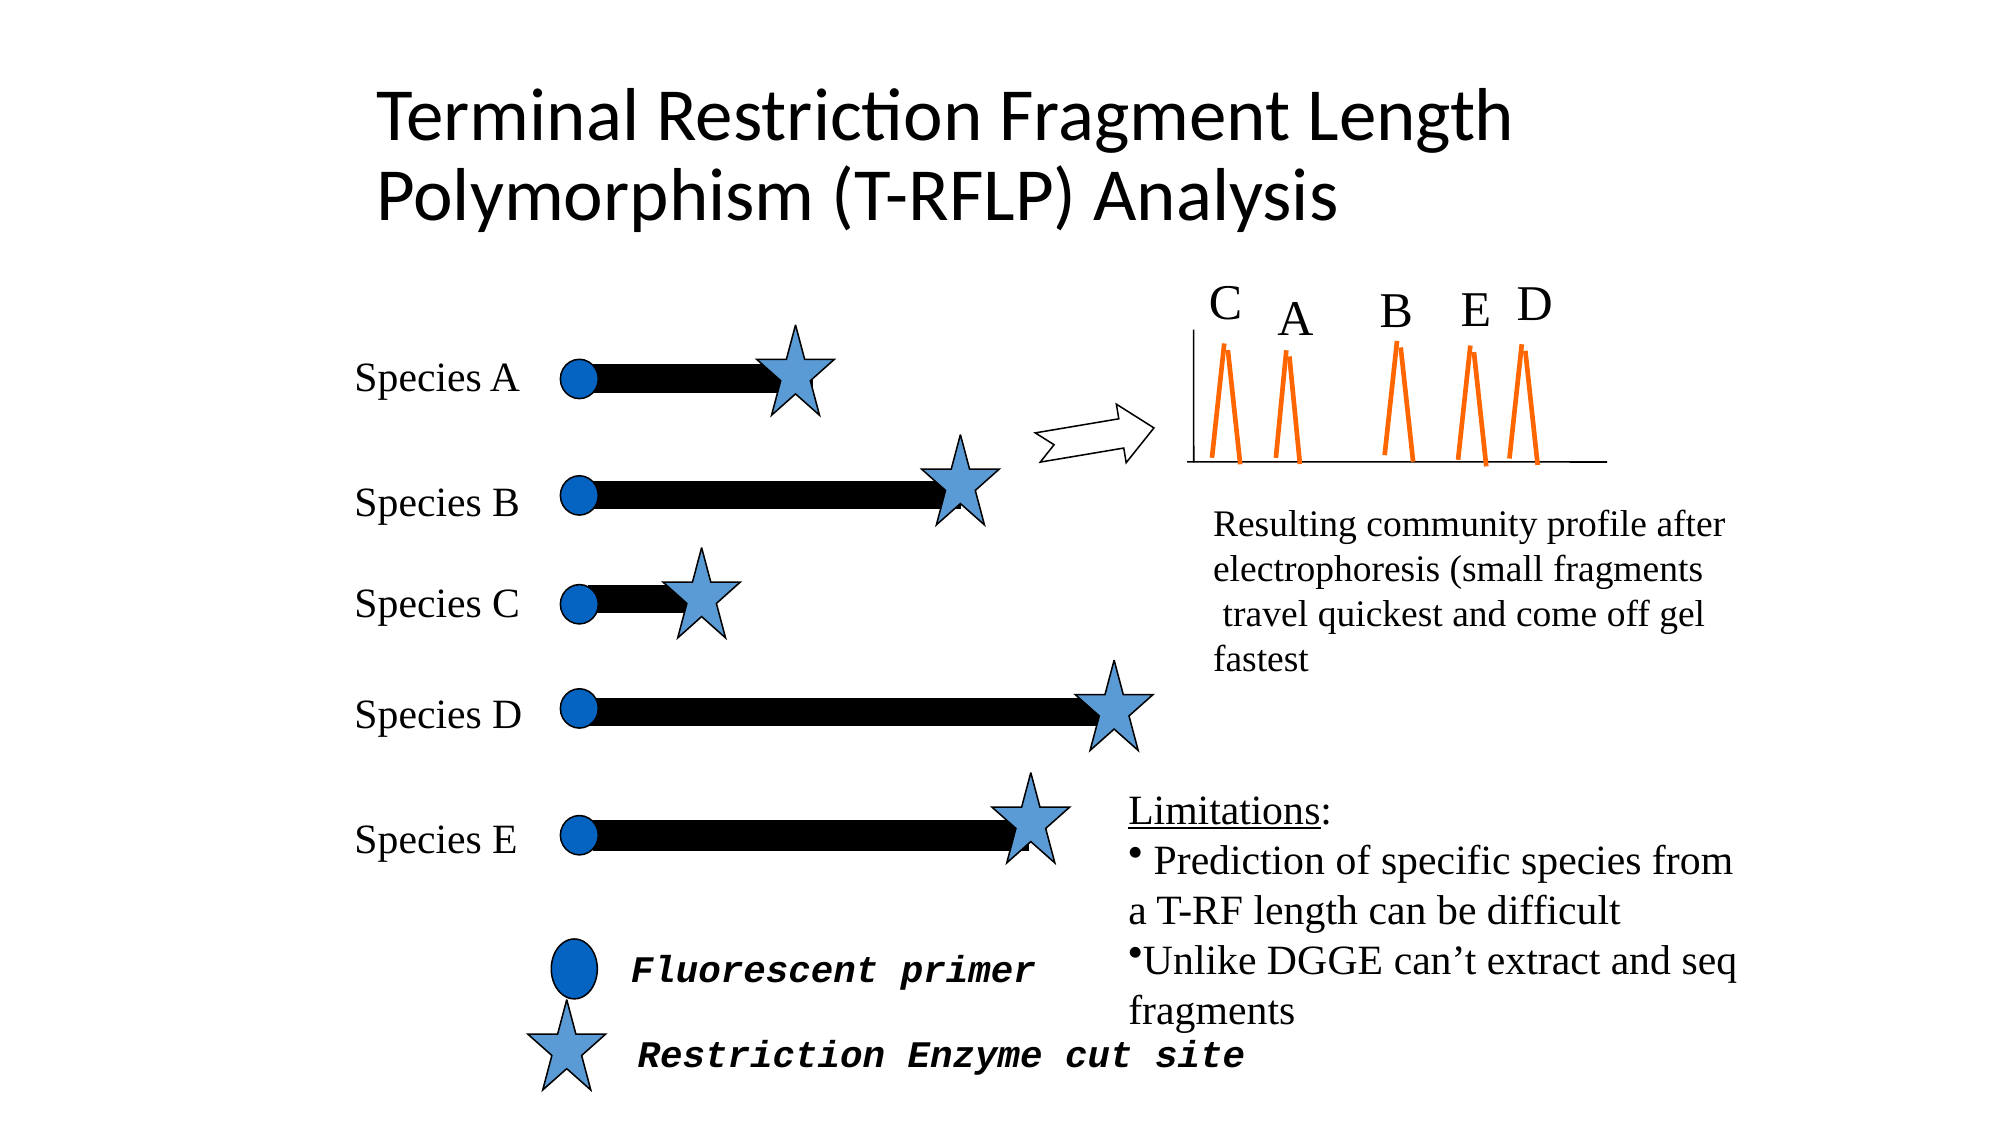

# Terminal Restriction Fragment Length Polymorphism (T-RFLP) Analysis
C
D
E
B
A

Resulting community profile after
electrophoresis (small fragments
 travel quickest and come off gel
fastest

Restriction Enzyme cut site
Species A

Species B

Species C

h
Species D

Species E

Fluorescent primer

Limitations:
 Prediction of specific species from a T-RF length can be difficult
Unlike DGGE can’t extract and seq fragments